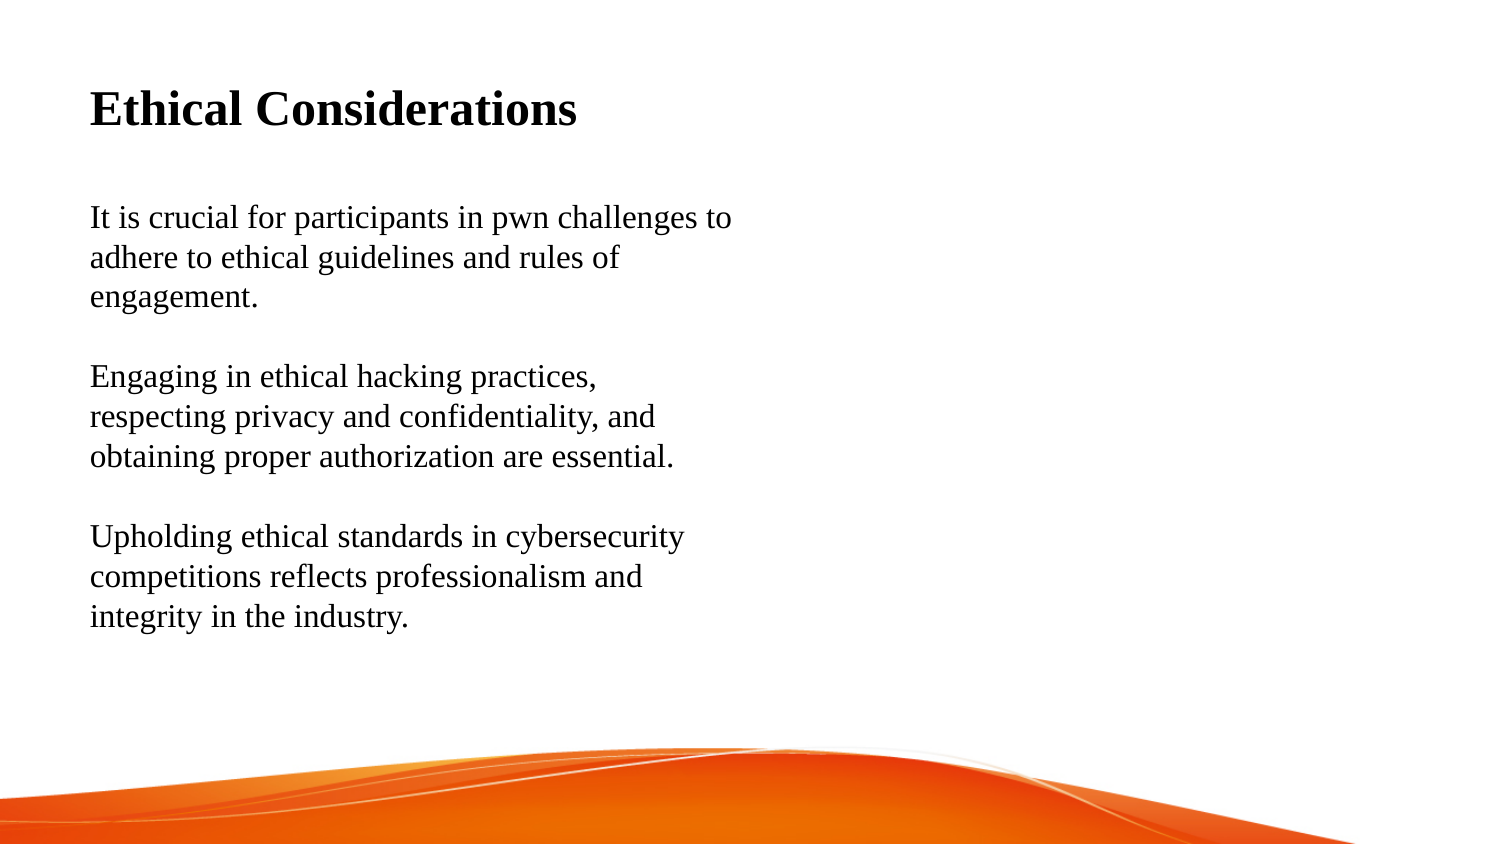

Ethical Considerations
It is crucial for participants in pwn challenges to adhere to ethical guidelines and rules of engagement.

Engaging in ethical hacking practices, respecting privacy and confidentiality, and obtaining proper authorization are essential.

Upholding ethical standards in cybersecurity competitions reflects professionalism and integrity in the industry.